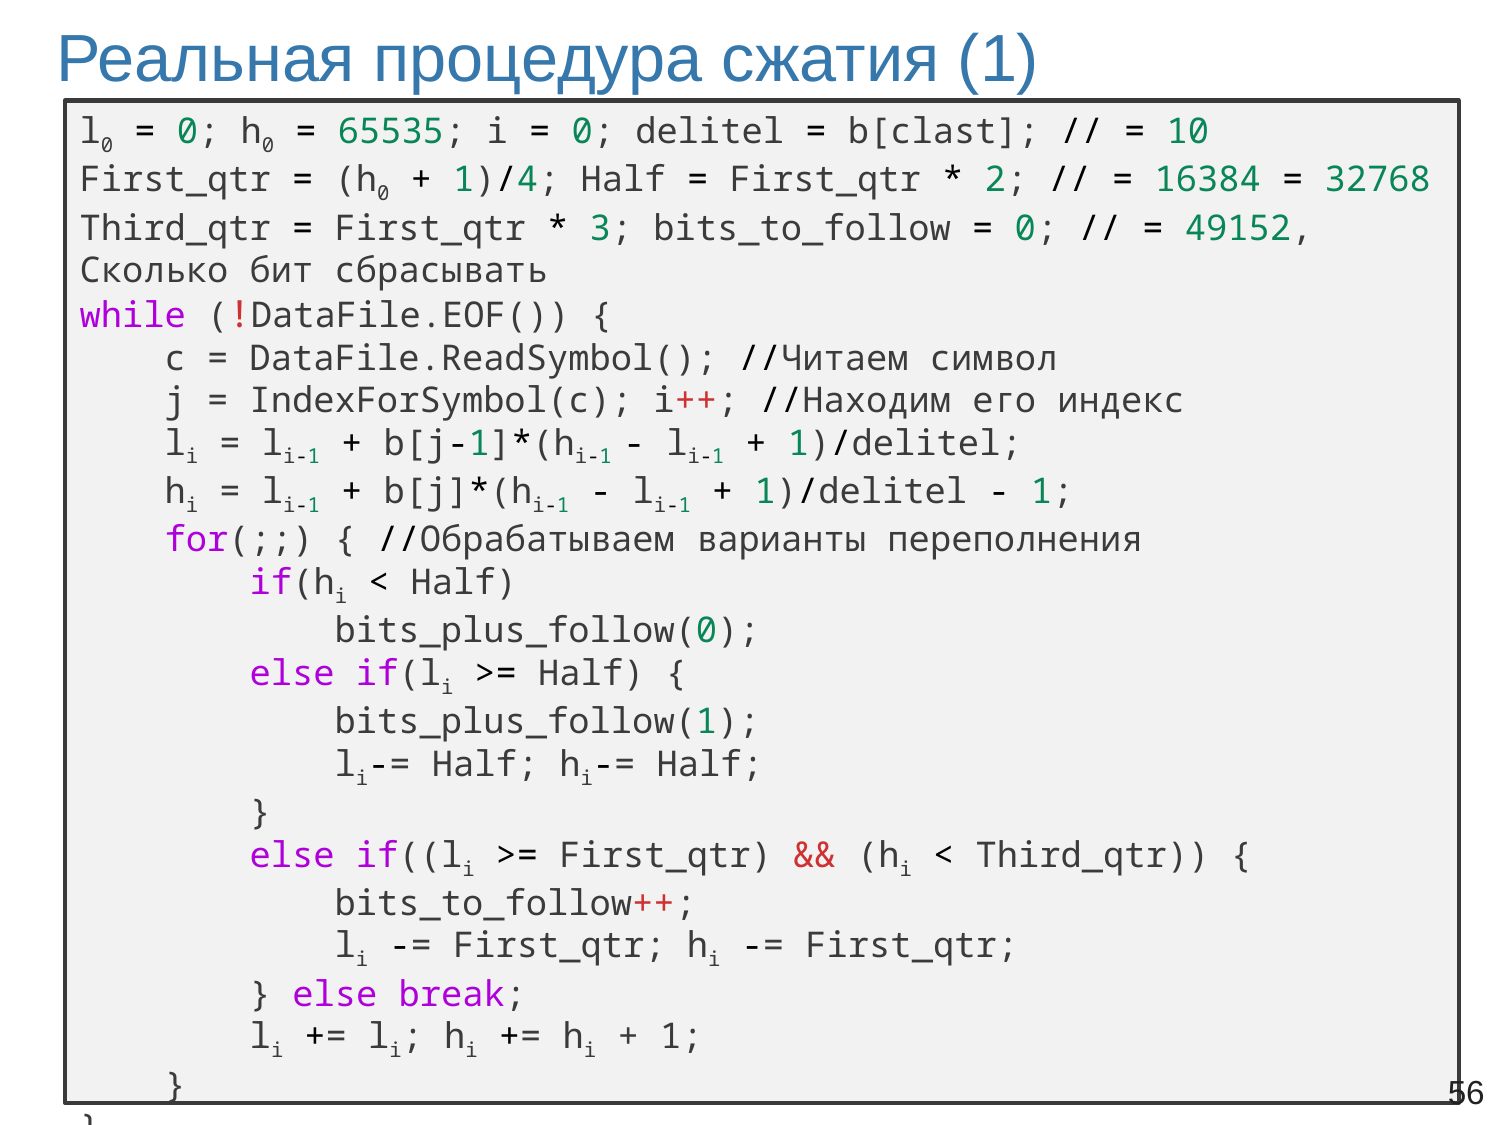

Реальная процедура сжатия (1)

l0 = 0; h0 = 65535; i = 0; delitel = b[clast]; // = 10
First_qtr = (h0 + 1)/4; Half = First_qtr * 2; // = 16384 = 32768
Third_qtr = First_qtr * 3; bits_to_follow = 0; // = 49152, Сколько бит сбрасывать
while (!DataFile.EOF()) {
    c = DataFile.ReadSymbol(); //Читаем символ
    j = IndexForSymbol(c); i++; //Находим его индекс
    li = li-1 + b[j-1]*(hi-1 - li-1 + 1)/delitel;
    hi = li-1 + b[j]*(hi-1 - li-1 + 1)/delitel - 1;
    for(;;) { //Обрабатываем варианты переполнения
        if(hi < Half)
            bits_plus_follow(0);
        else if(li >= Half) {
            bits_plus_follow(1);
            li-= Half; hi-= Half;
        }
        else if((li >= First_qtr) && (hi < Third_qtr)) {
            bits_to_follow++;
            li -= First_qtr; hi -= First_qtr;
        } else break;
        li += li; hi += hi + 1;
    }
}
56